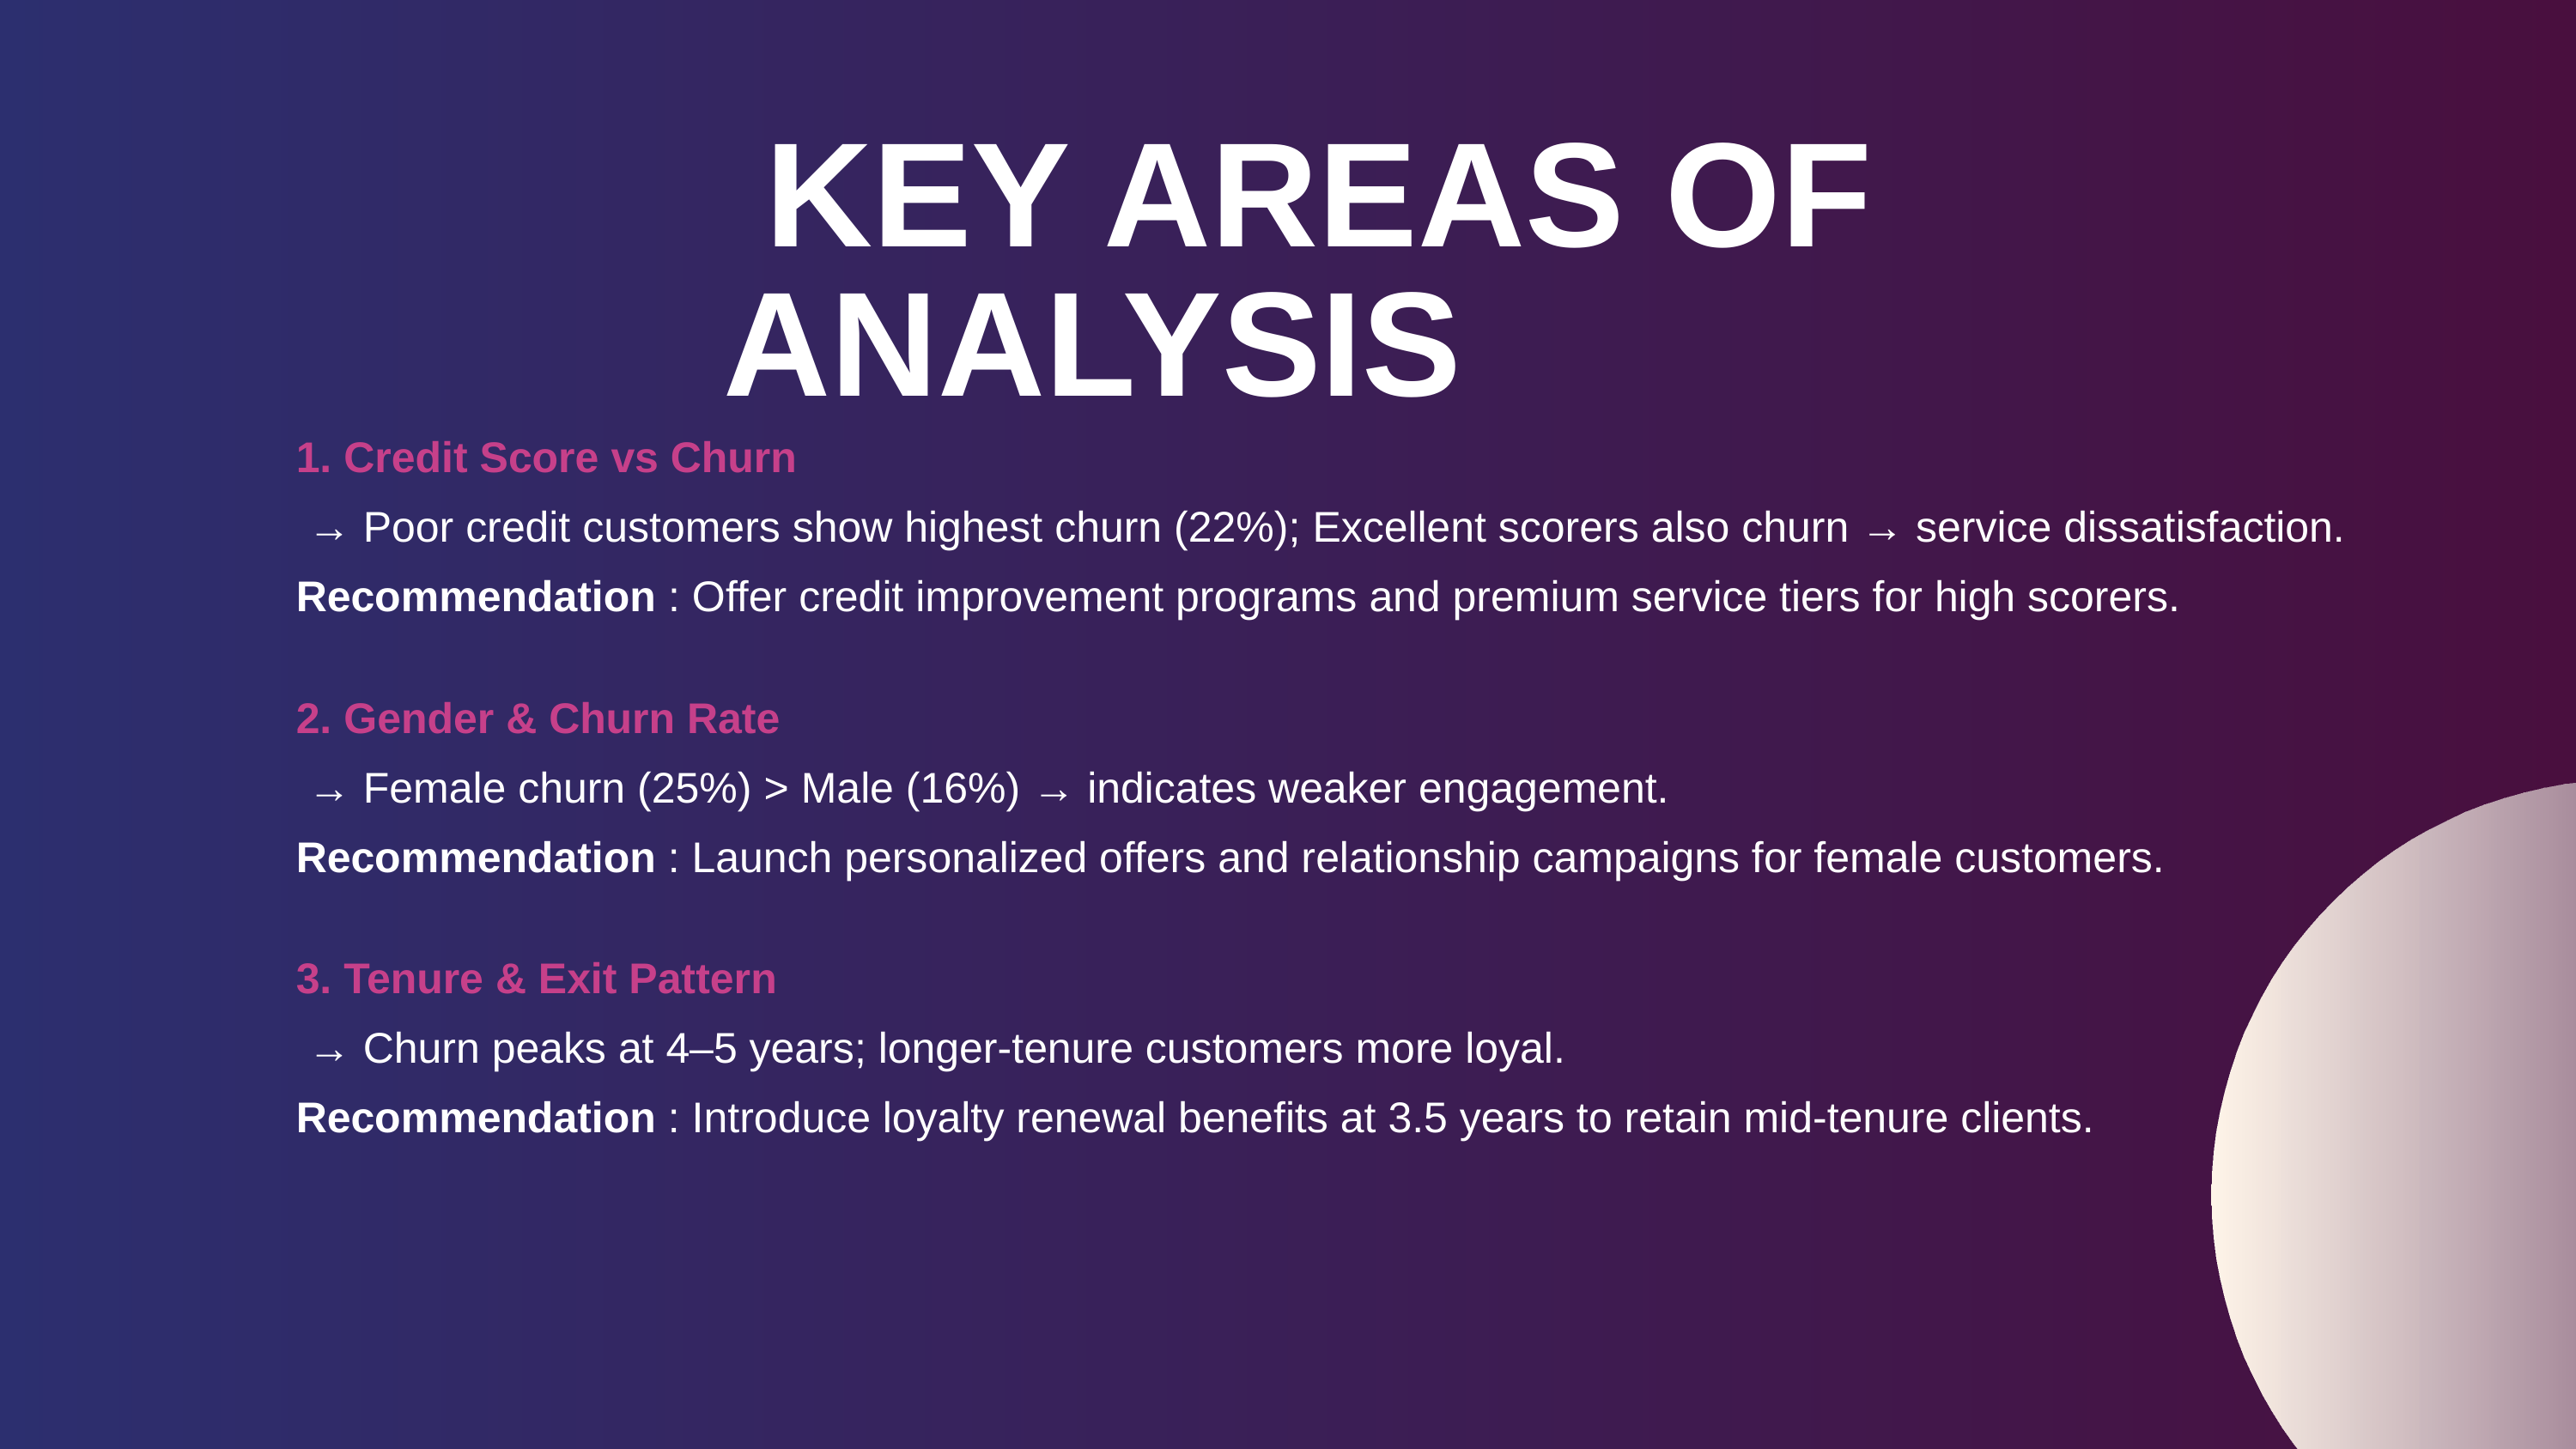

KEY AREAS OF ANALYSIS
1. Credit Score vs Churn
 → Poor credit customers show highest churn (22%); Excellent scorers also churn → service dissatisfaction.
Recommendation : Offer credit improvement programs and premium service tiers for high scorers.
2. Gender & Churn Rate
 → Female churn (25%) > Male (16%) → indicates weaker engagement.
Recommendation : Launch personalized offers and relationship campaigns for female customers.
3. Tenure & Exit Pattern
 → Churn peaks at 4–5 years; longer-tenure customers more loyal.
Recommendation : Introduce loyalty renewal benefits at 3.5 years to retain mid-tenure clients.